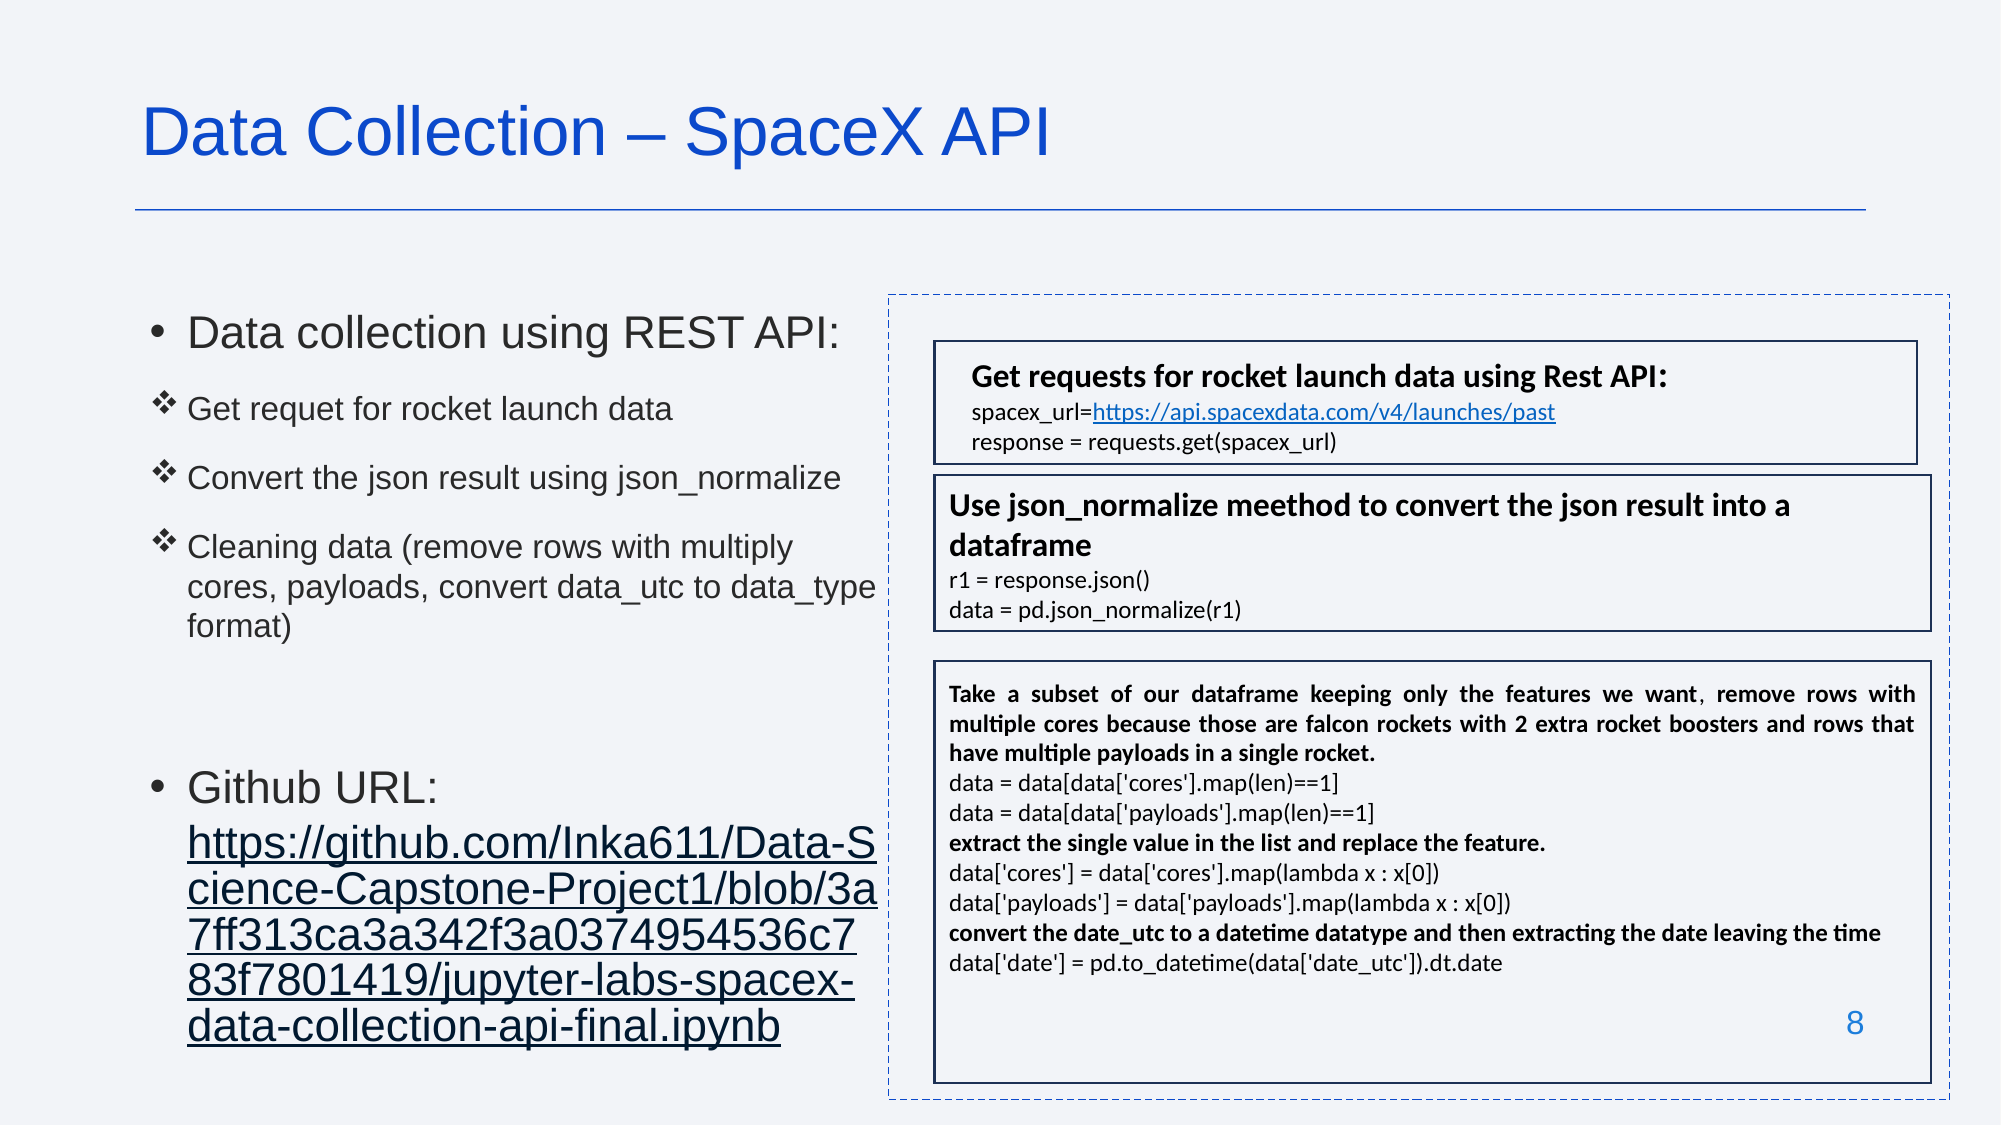

Data Collection – SpaceX API

Data collection using REST API:
Get requet for rocket launch data
Convert the json result using json_normalize
Cleaning data (remove rows with multiply cores, payloads, convert data_utc to data_type format)

Github URL: https://github.com/Inka611/Data-Science-Capstone-Project1/blob/3a7ff313ca3a342f3a0374954536c783f7801419/jupyter-labs-spacex-data-collection-api-final.ipynb

Get requests for rocket launch data using Rest API: spacex_url=https://api.spacexdata.com/v4/launches/past
response = requests.get(spacex_url)
Use json_normalize meethod to convert the json result into a dataframe
r1 = response.json()
data = pd.json_normalize(r1)
Take a subset of our dataframe keeping only the features we want, remove rows with multiple cores because those are falcon rockets with 2 extra rocket boosters and rows that have multiple payloads in a single rocket.
data = data[data['cores'].map(len)==1]
data = data[data['payloads'].map(len)==1]
extract the single value in the list and replace the feature.
data['cores'] = data['cores'].map(lambda x : x[0])
data['payloads'] = data['payloads'].map(lambda x : x[0])
convert the date_utc to a datetime datatype and then extracting the date leaving the time
data['date'] = pd.to_datetime(data['date_utc']).dt.date

8